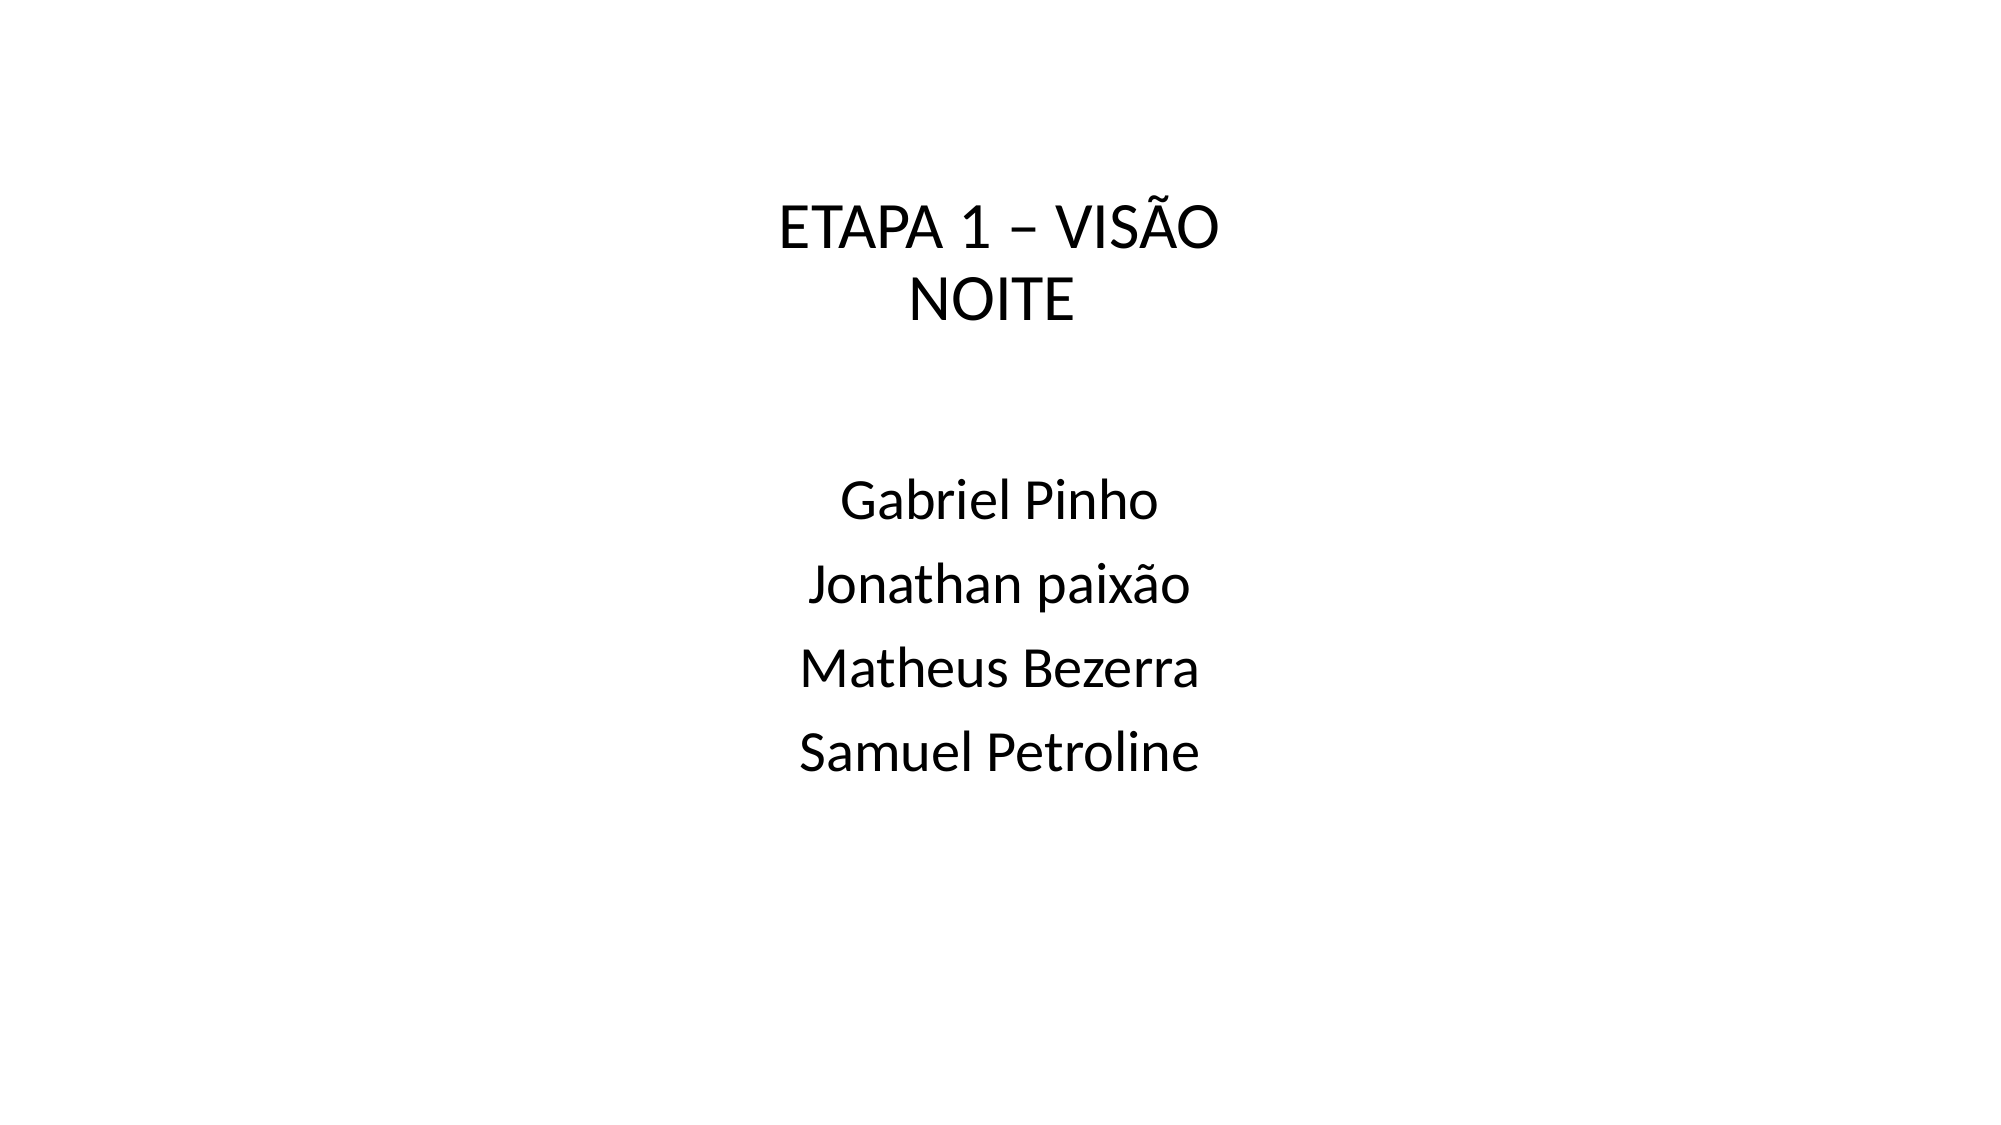

# ETAPA 1 – VISÃO NOITE

Gabriel Pinho
Jonathan paixão
Matheus Bezerra
Samuel Petroline